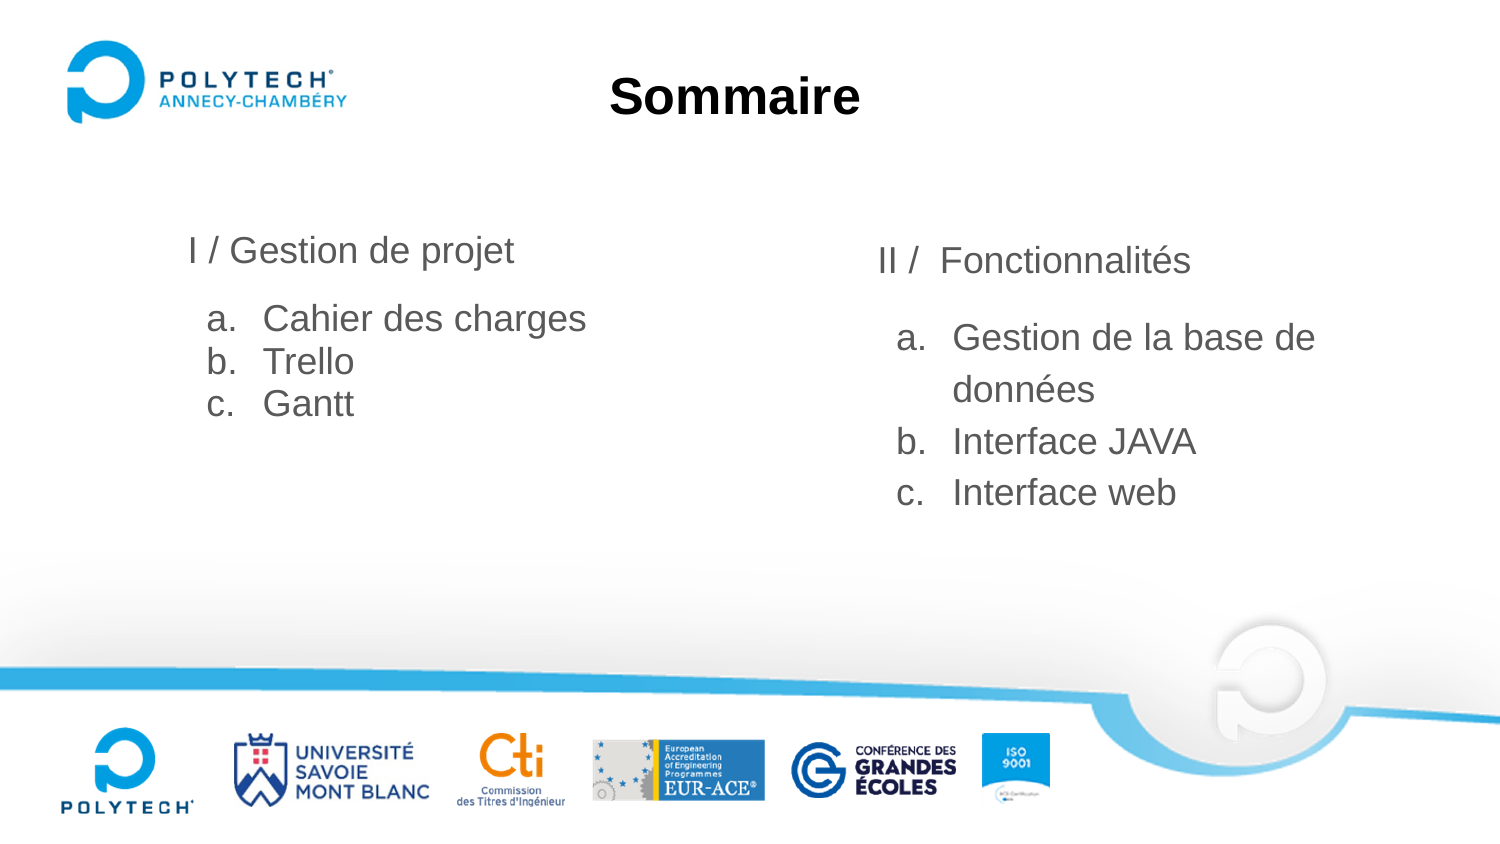

Sommaire
I / Gestion de projet
Cahier des charges
Trello
Gantt

II /  Fonctionnalités
Gestion de la base de données
Interface JAVA
Interface web